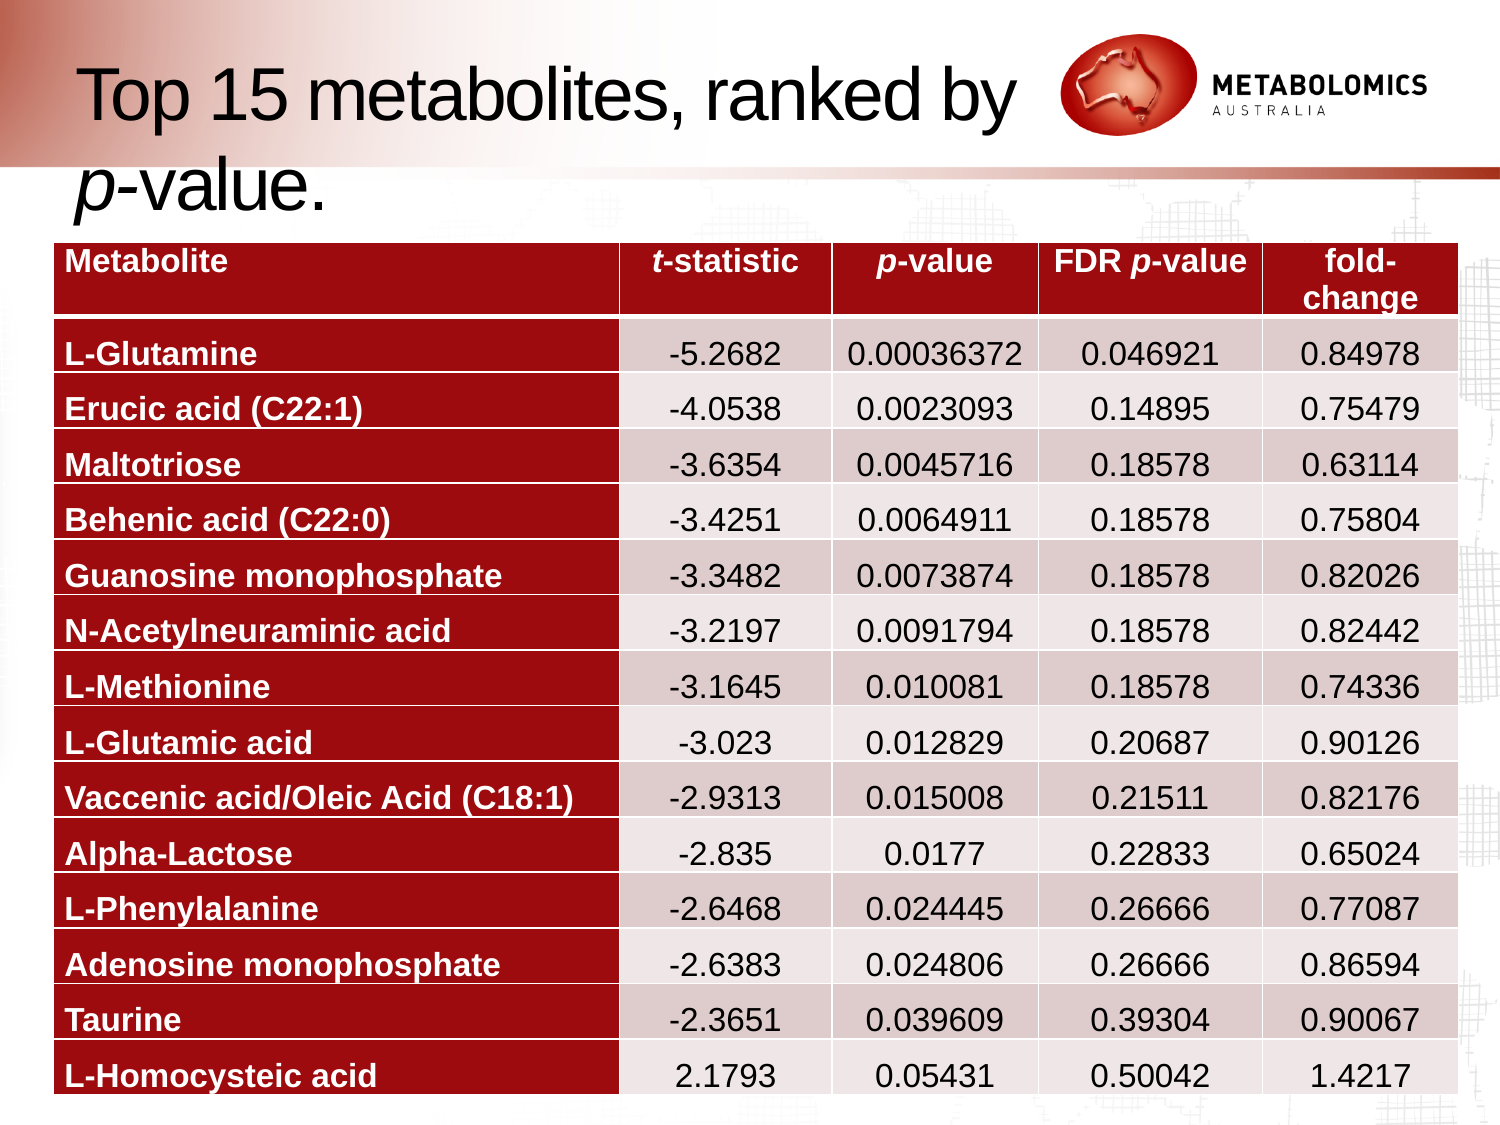

# Top 15 metabolites, ranked by p-value.
| Metabolite | t-statistic | p-value | FDR p-value | fold-change |
| --- | --- | --- | --- | --- |
| L-Glutamine | -5.2682 | 0.00036372 | 0.046921 | 0.84978 |
| Erucic acid (C22:1) | -4.0538 | 0.0023093 | 0.14895 | 0.75479 |
| Maltotriose | -3.6354 | 0.0045716 | 0.18578 | 0.63114 |
| Behenic acid (C22:0) | -3.4251 | 0.0064911 | 0.18578 | 0.75804 |
| Guanosine monophosphate | -3.3482 | 0.0073874 | 0.18578 | 0.82026 |
| N-Acetylneuraminic acid | -3.2197 | 0.0091794 | 0.18578 | 0.82442 |
| L-Methionine | -3.1645 | 0.010081 | 0.18578 | 0.74336 |
| L-Glutamic acid | -3.023 | 0.012829 | 0.20687 | 0.90126 |
| Vaccenic acid/Oleic Acid (C18:1) | -2.9313 | 0.015008 | 0.21511 | 0.82176 |
| Alpha-Lactose | -2.835 | 0.0177 | 0.22833 | 0.65024 |
| L-Phenylalanine | -2.6468 | 0.024445 | 0.26666 | 0.77087 |
| Adenosine monophosphate | -2.6383 | 0.024806 | 0.26666 | 0.86594 |
| Taurine | -2.3651 | 0.039609 | 0.39304 | 0.90067 |
| L-Homocysteic acid | 2.1793 | 0.05431 | 0.50042 | 1.4217 |
14